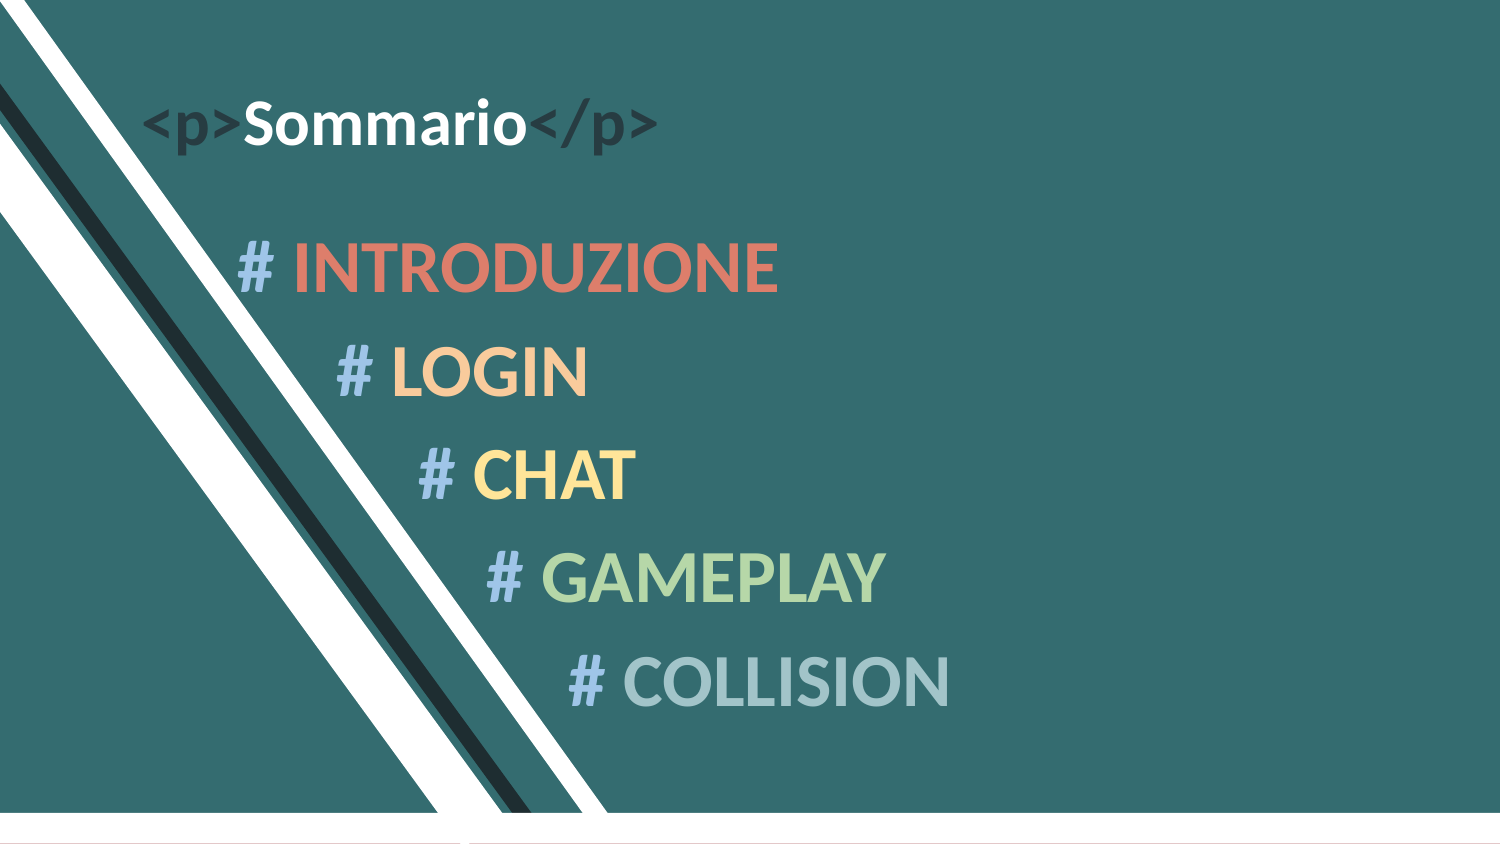

# <p>Sommario</p>
         # INTRODUZIONE
	      # LOGIN
		  # CHAT
		      # GAMEPLAY
			  # COLLISION